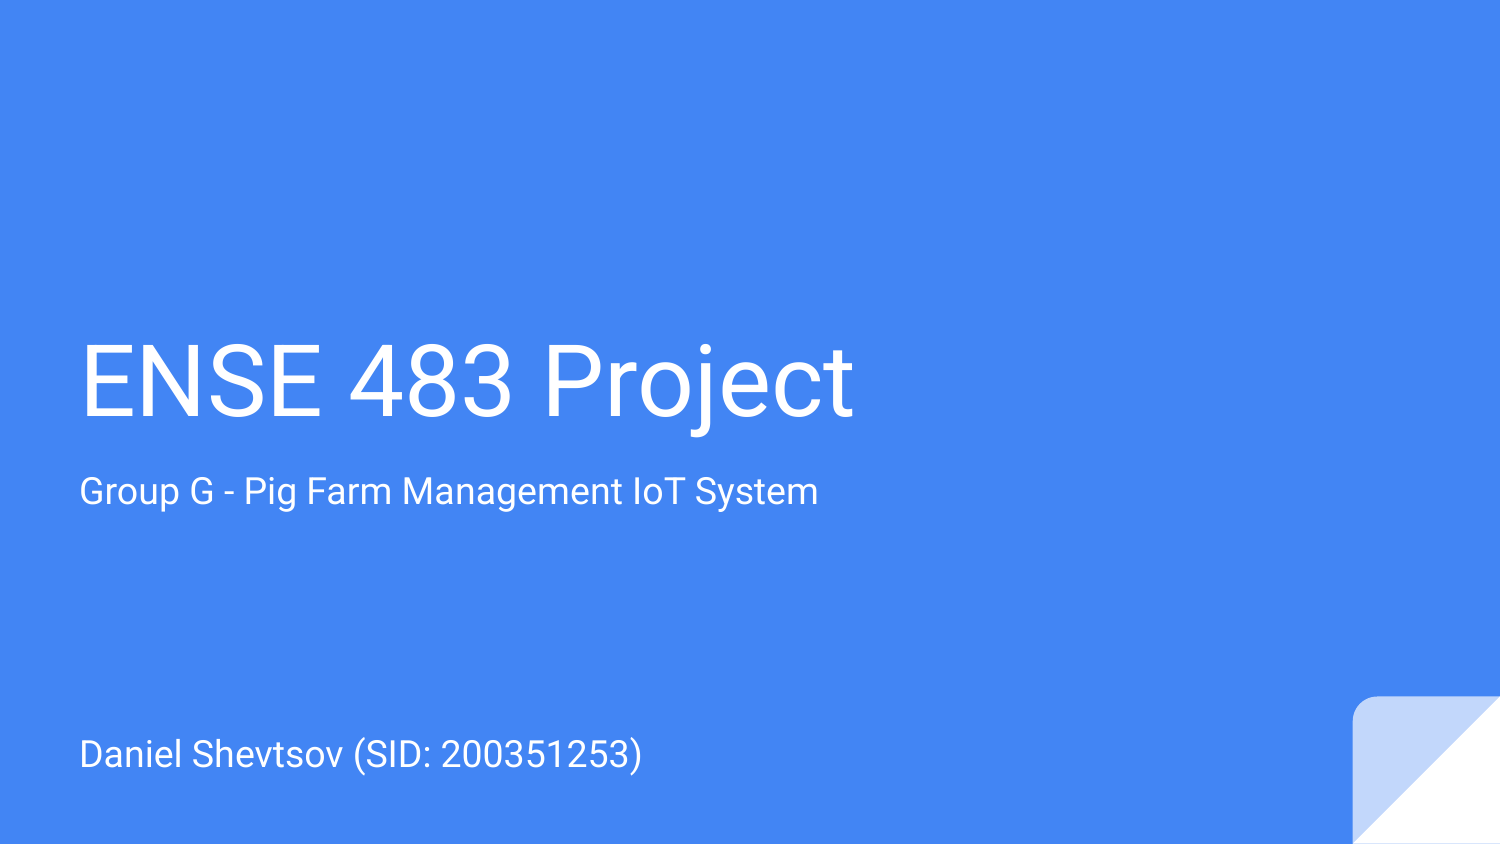

# ENSE 483 Project
Group G - Pig Farm Management IoT System
Daniel Shevtsov (SID: 200351253)